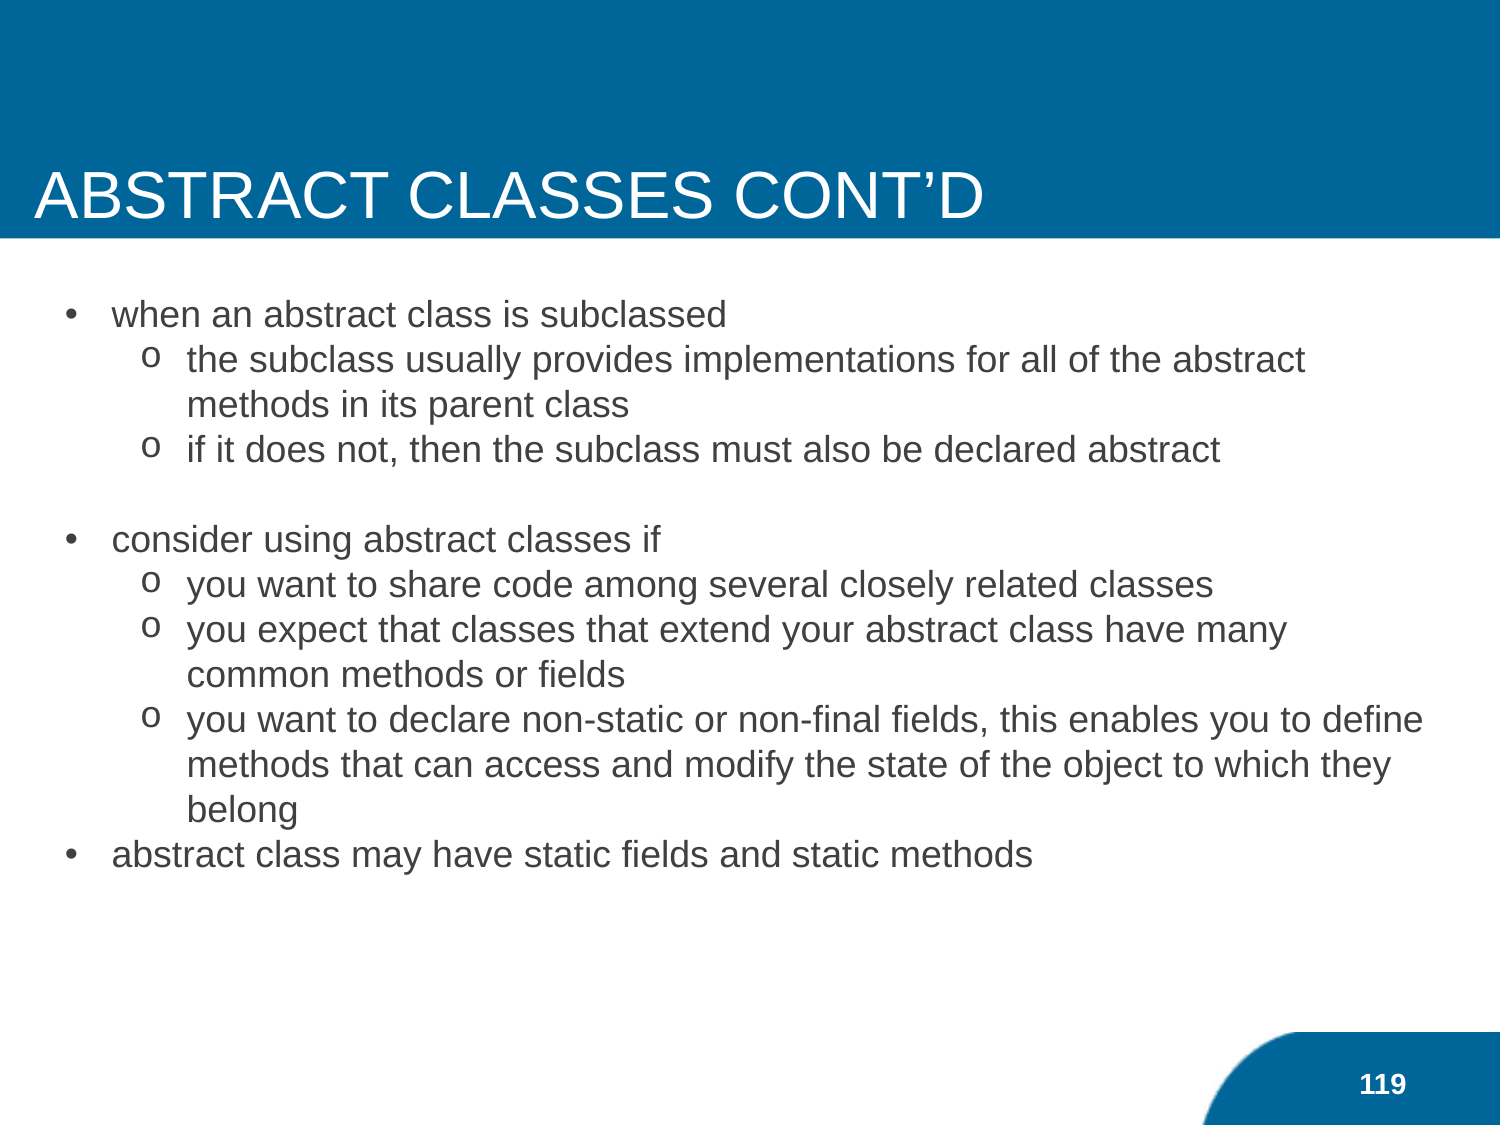

Abstract Classes cont’d
when an abstract class is subclassed
the subclass usually provides implementations for all of the abstract methods in its parent class
if it does not, then the subclass must also be declared abstract

consider using abstract classes if
you want to share code among several closely related classes
you expect that classes that extend your abstract class have many common methods or fields
you want to declare non-static or non-final fields, this enables you to define methods that can access and modify the state of the object to which they belong
abstract class may have static fields and static methods

119